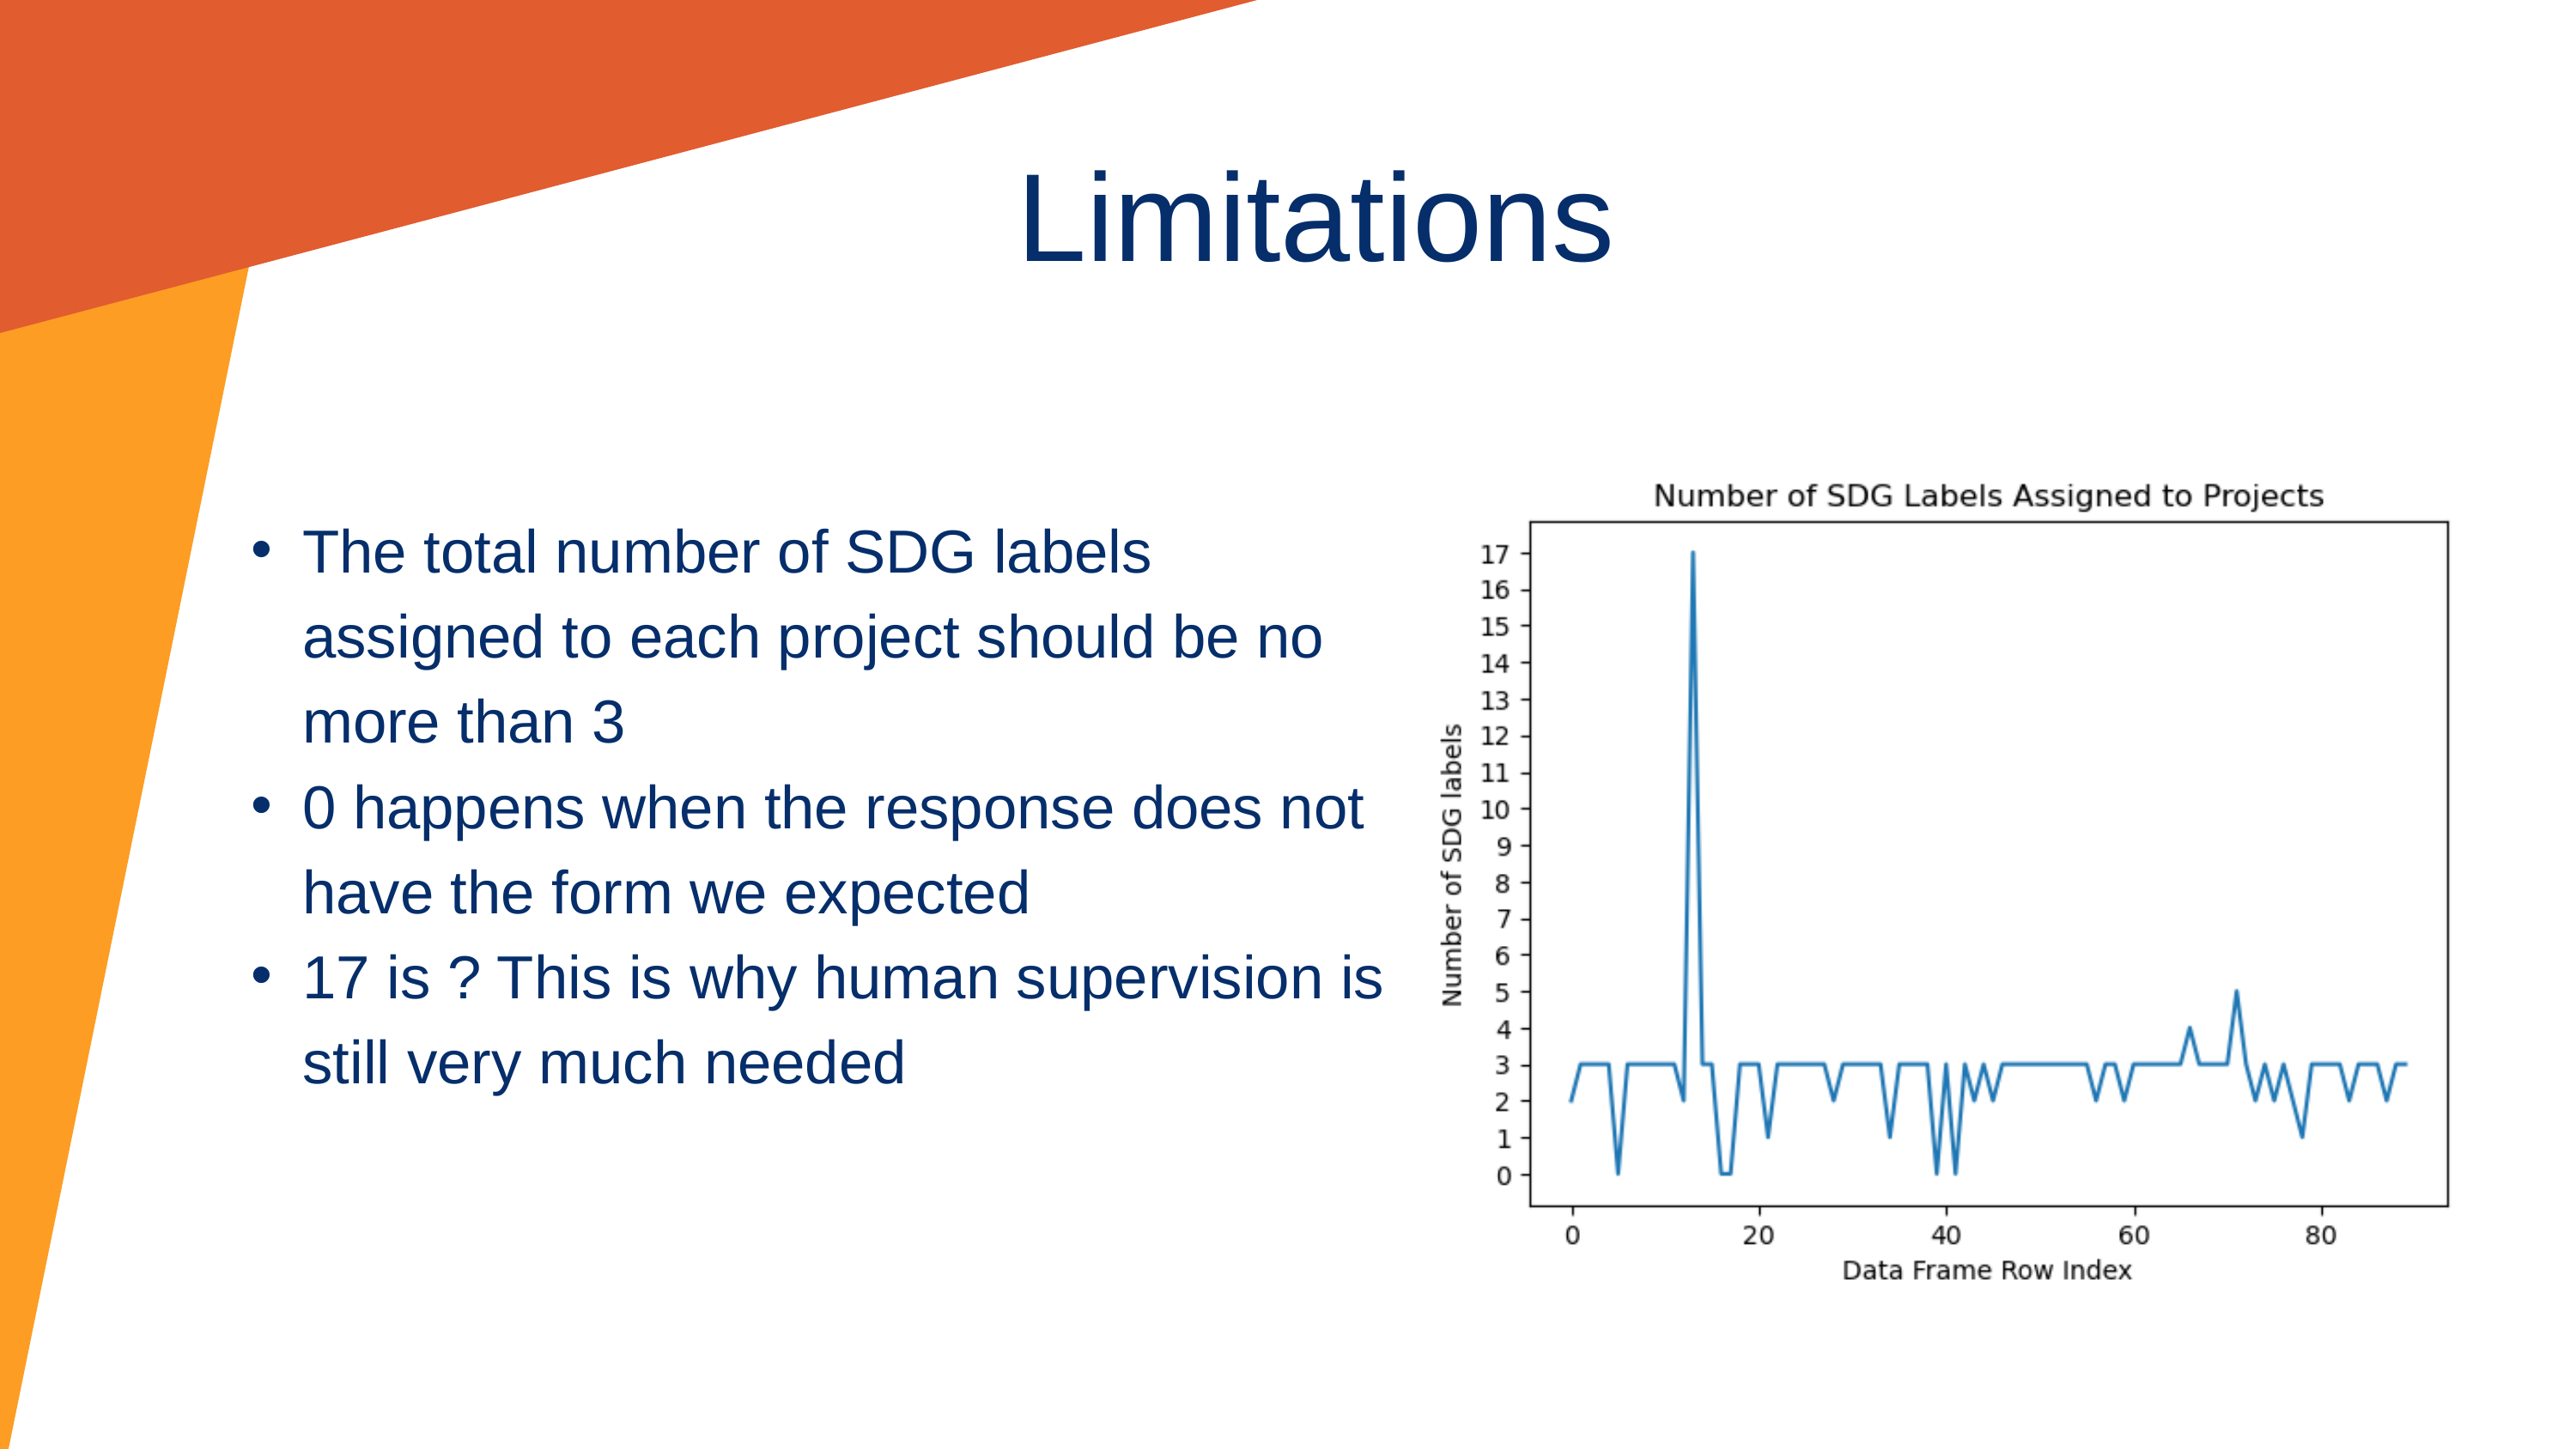

Limitations

The total number of SDG labels assigned to each project should be no more than 3
0 happens when the response does not have the form we expected
17 is ? This is why human supervision is still very much needed